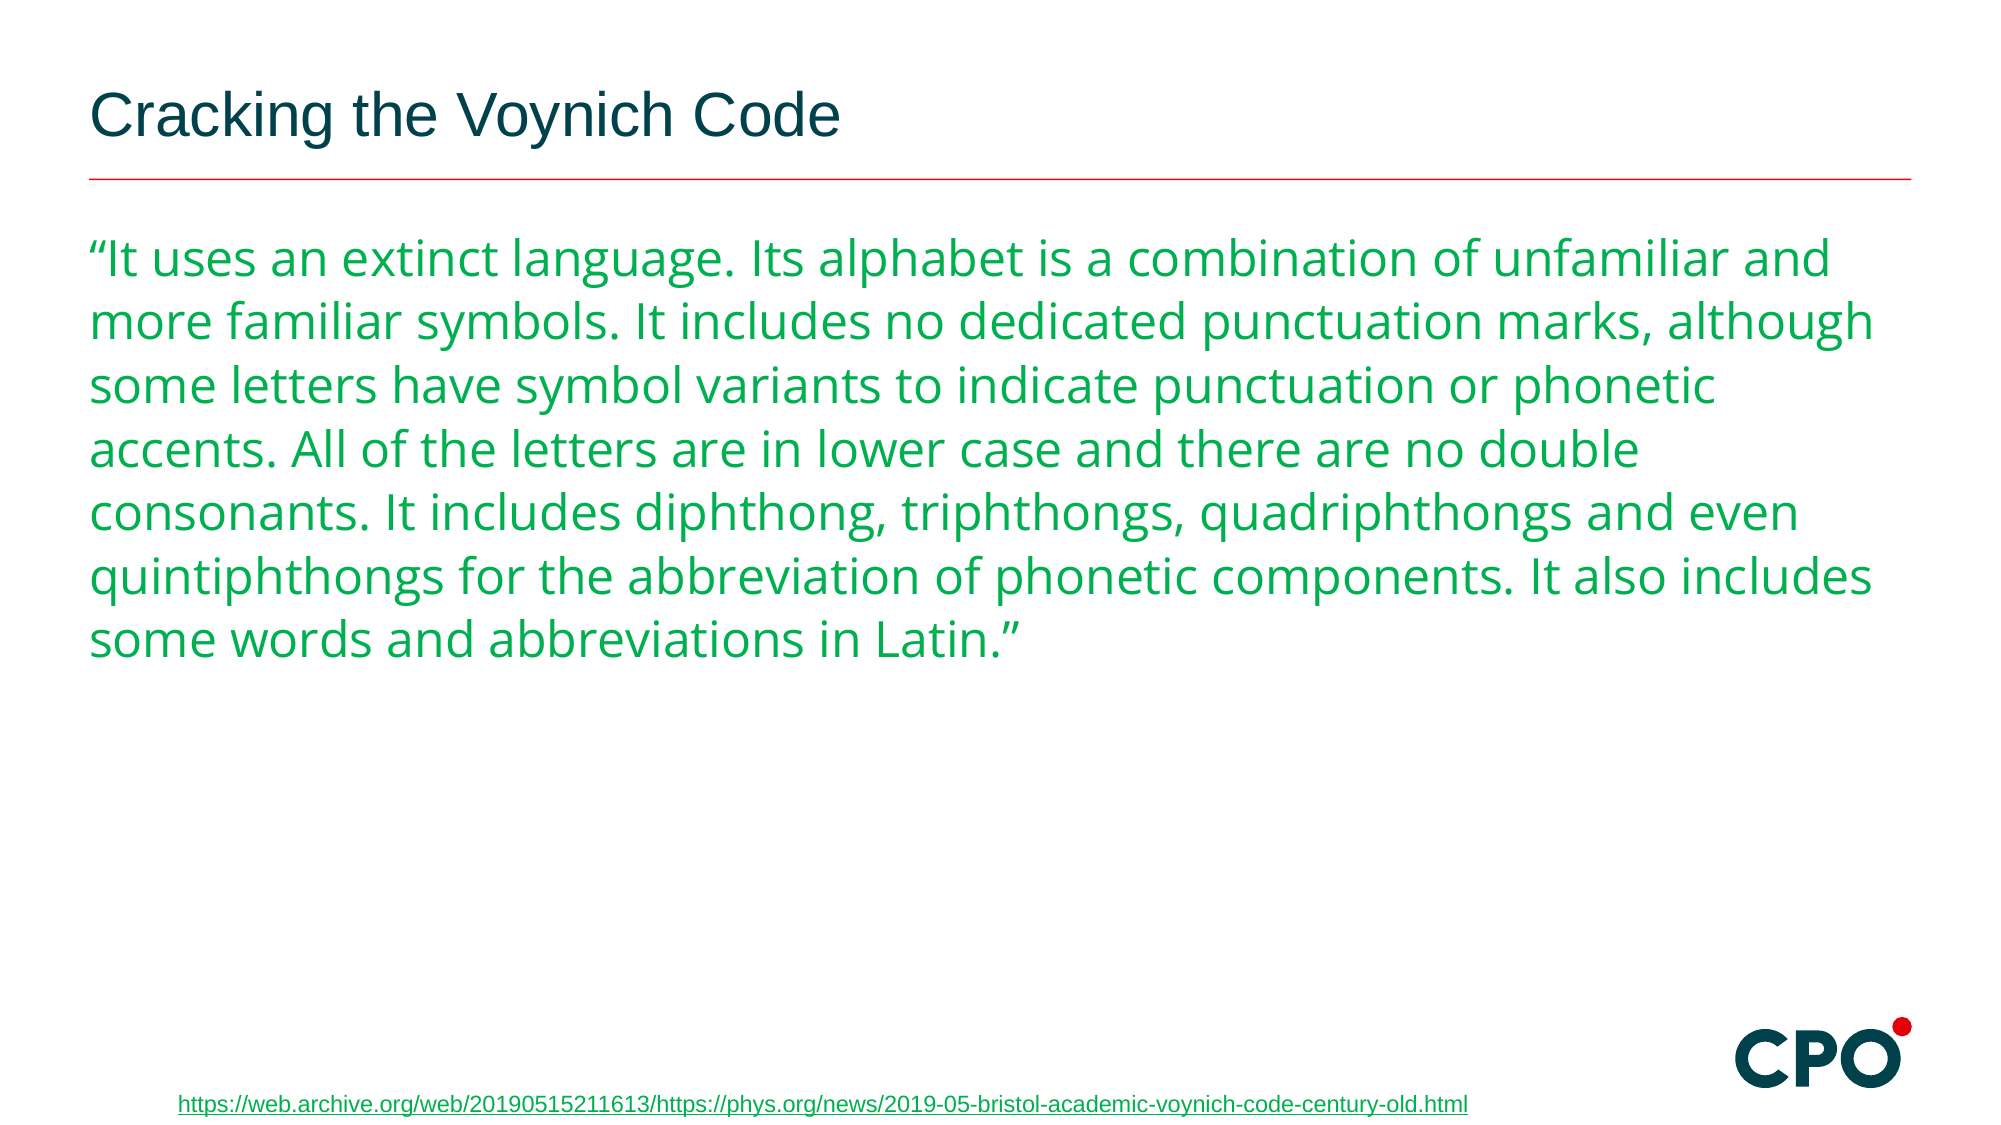

# Cracking the Voynich Code
“It uses an extinct language. Its alphabet is a combination of unfamiliar and more familiar symbols. It includes no dedicated punctuation marks, although some letters have symbol variants to indicate punctuation or phonetic accents. All of the letters are in lower case and there are no double consonants. It includes diphthong, triphthongs, quadriphthongs and even quintiphthongs for the abbreviation of phonetic components. It also includes some words and abbreviations in Latin.”
https://web.archive.org/web/20190515211613/https://phys.org/news/2019-05-bristol-academic-voynich-code-century-old.html